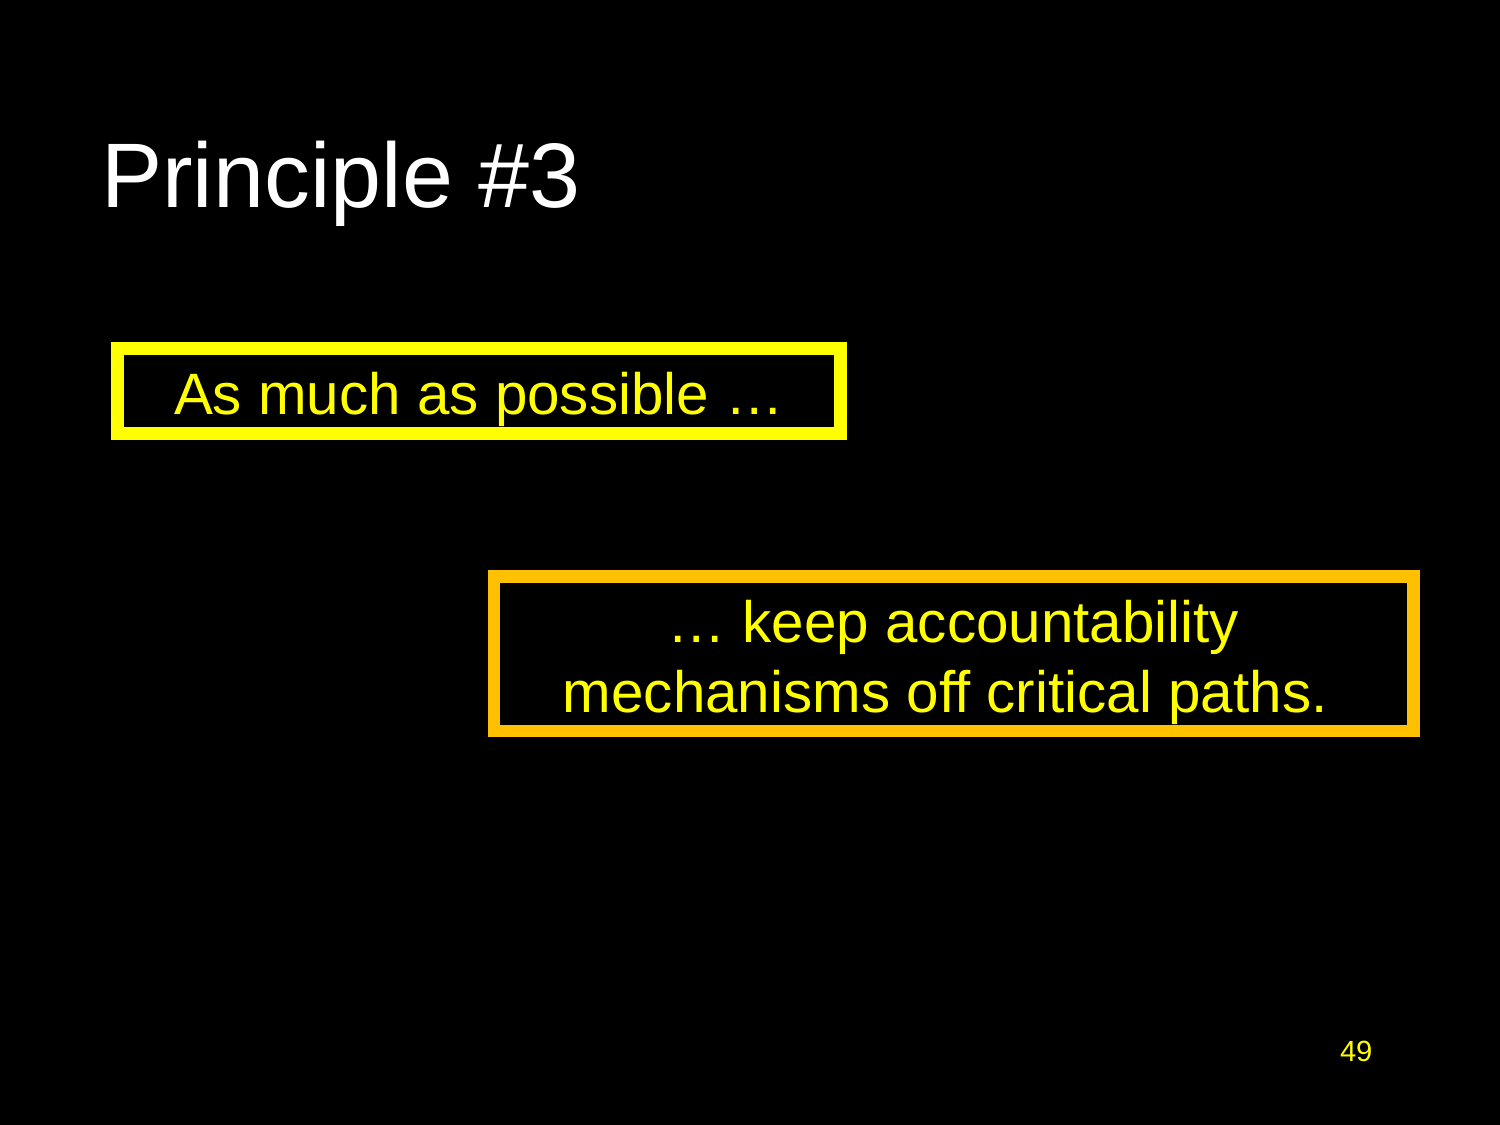

# Principle #3
As much as possible …
… keep accountability mechanisms off critical paths.
49